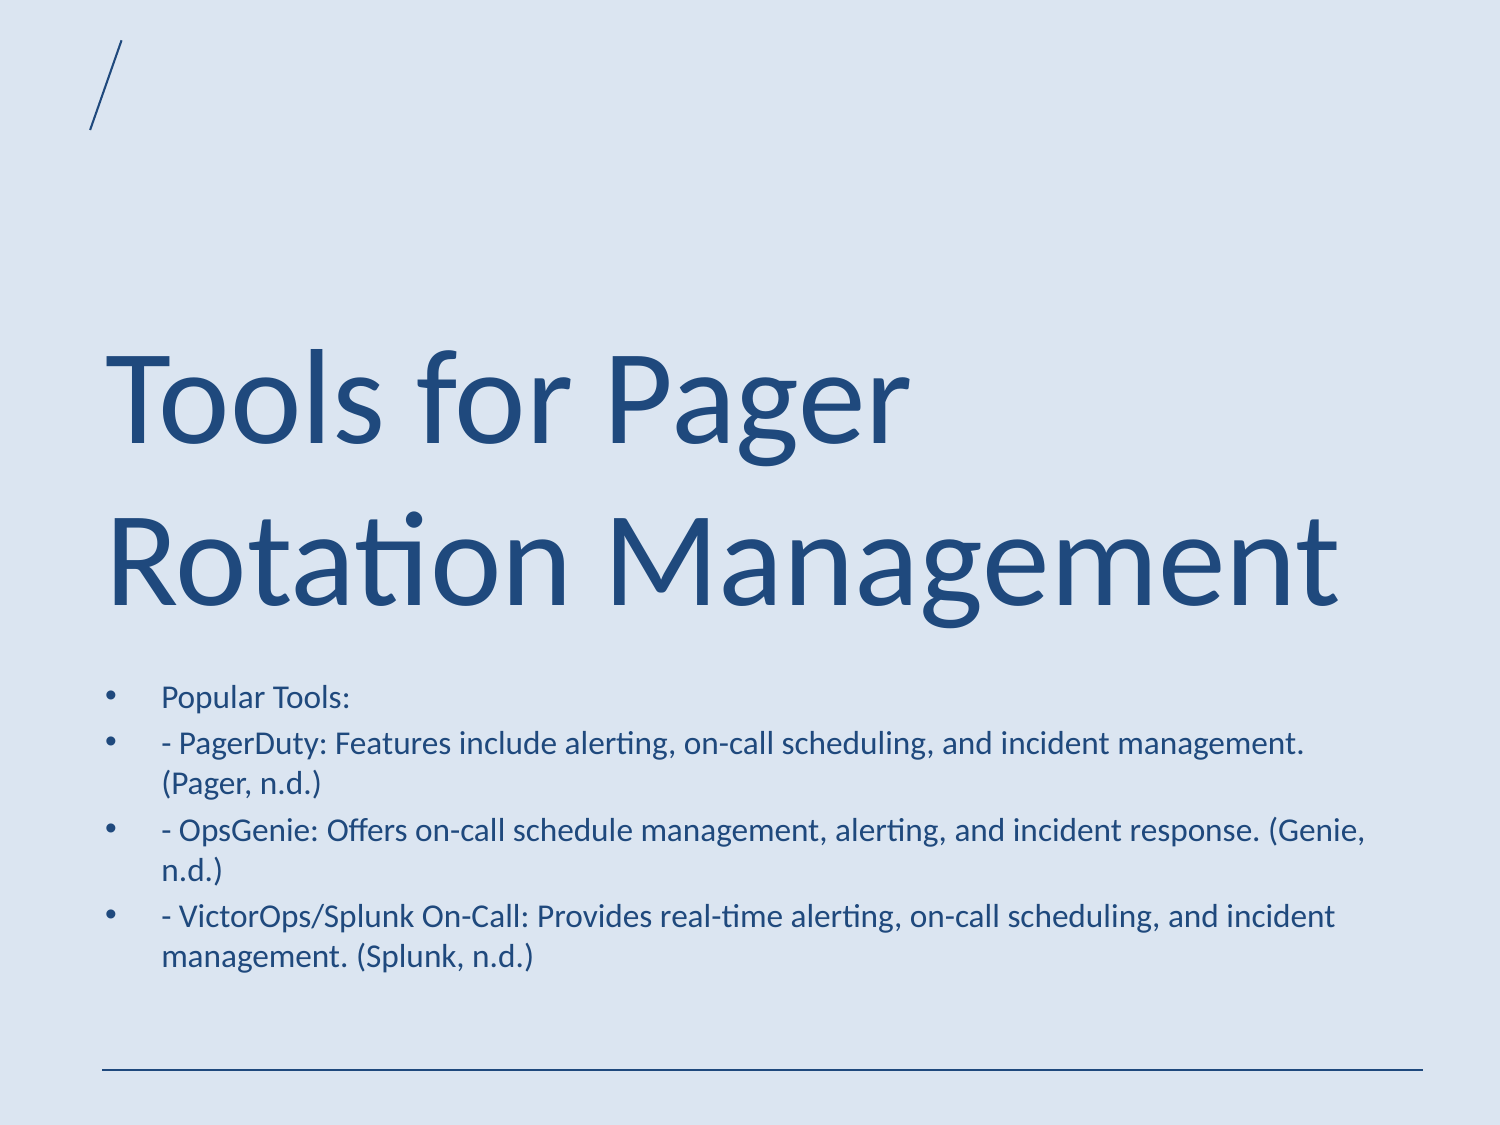

# Tools for Pager Rotation Management
Popular Tools:
- PagerDuty: Features include alerting, on-call scheduling, and incident management. (Pager, n.d.)
- OpsGenie: Offers on-call schedule management, alerting, and incident response. (Genie, n.d.)
- VictorOps/Splunk On-Call: Provides real-time alerting, on-call scheduling, and incident management. (Splunk, n.d.)